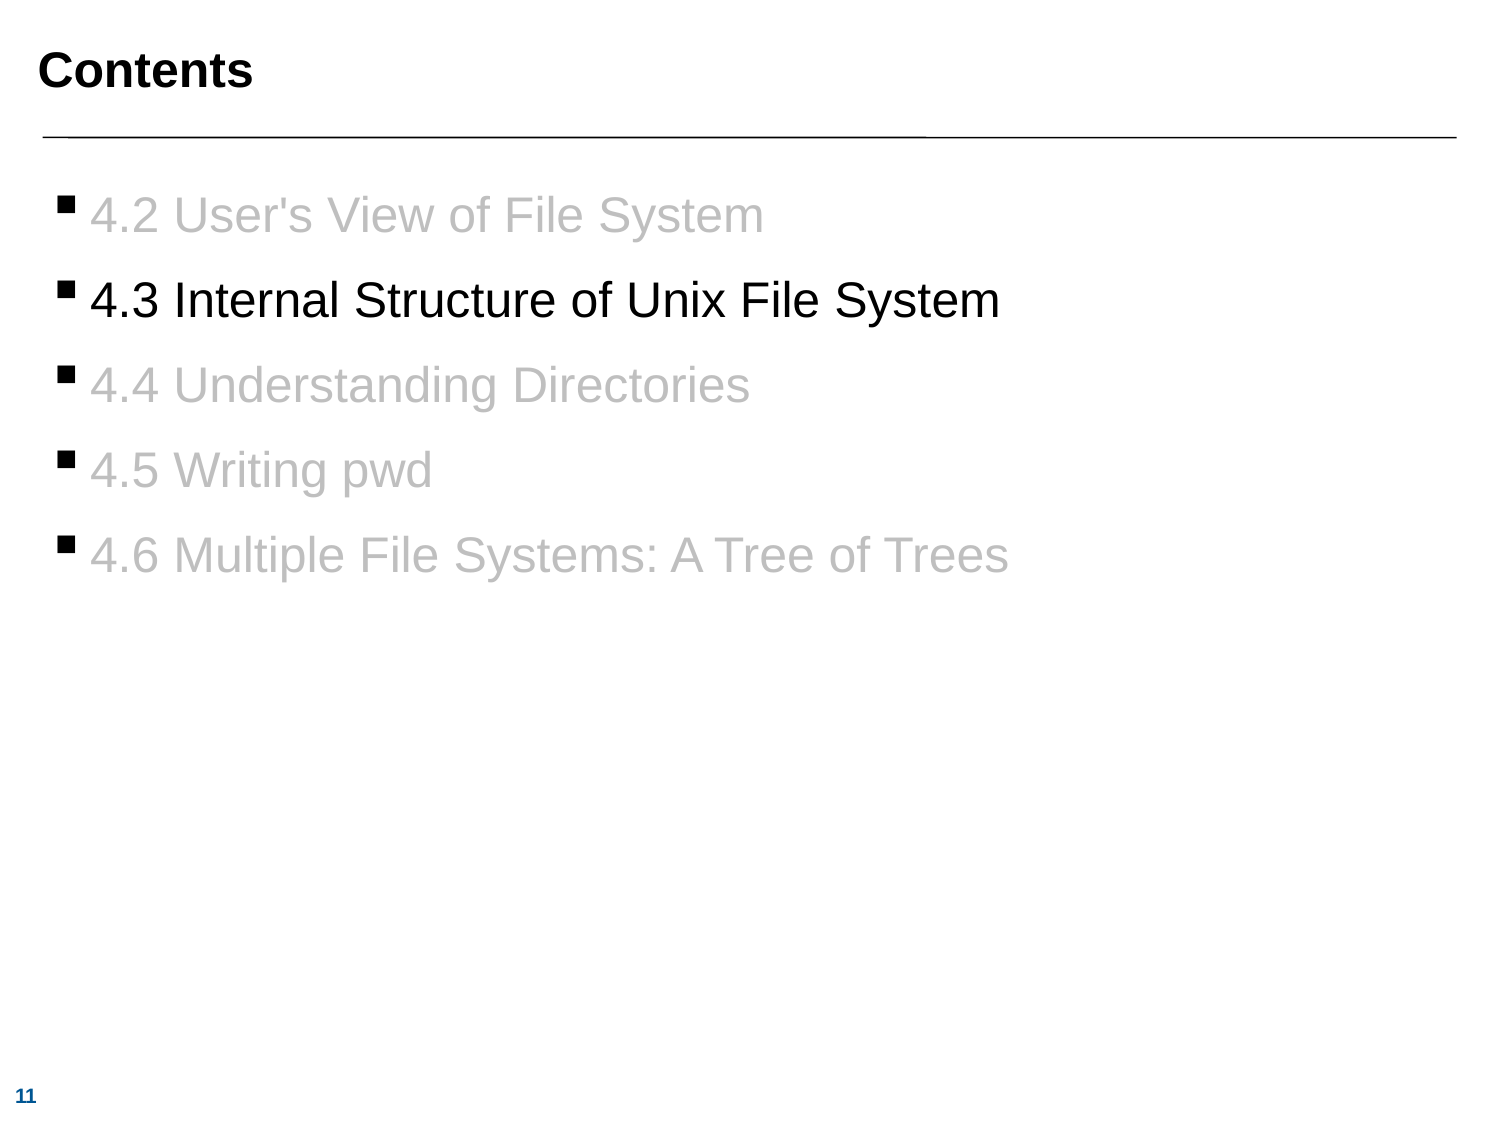

# Contents
4.2 User's View of File System
4.3 Internal Structure of Unix File System
4.4 Understanding Directories
4.5 Writing pwd
4.6 Multiple File Systems: A Tree of Trees
11